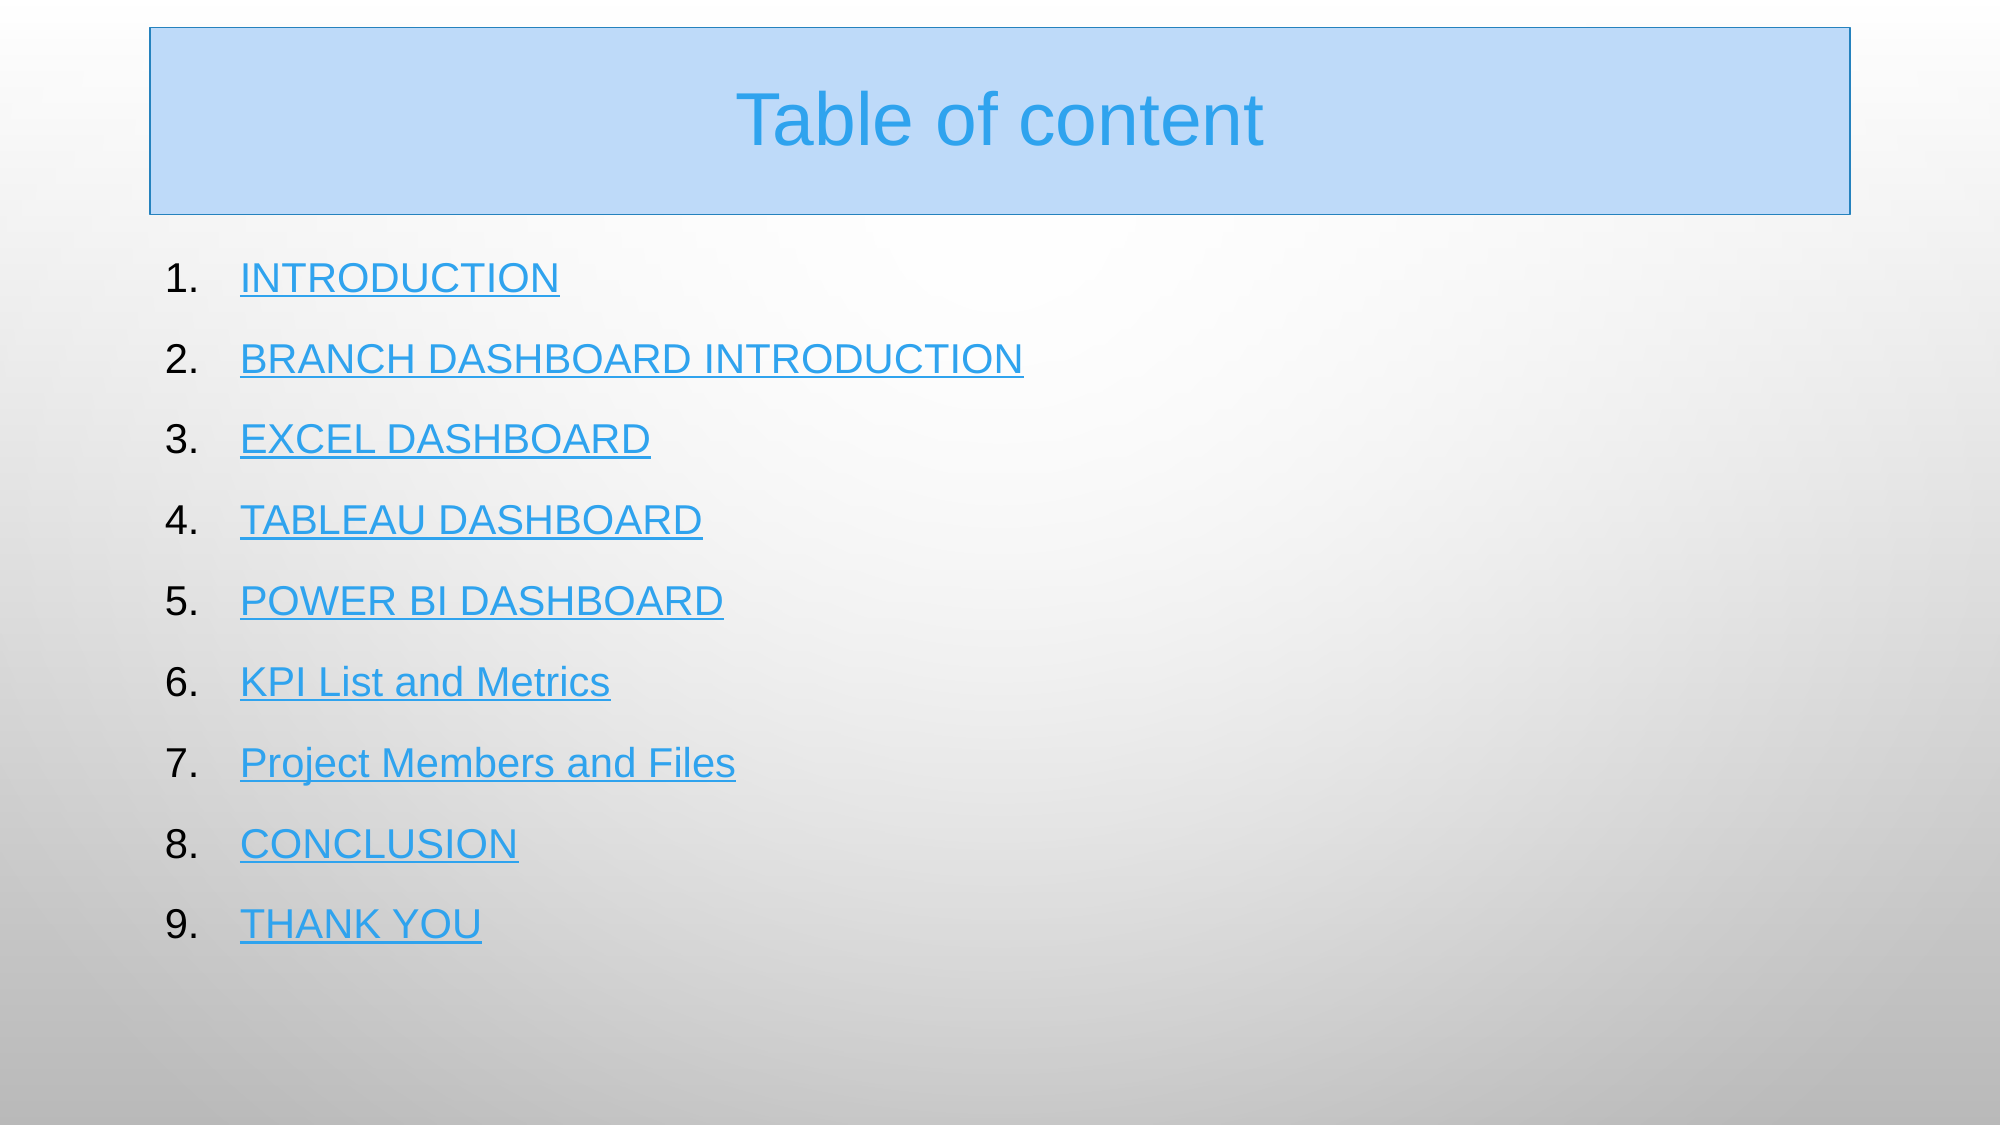

# Table of content
INTRODUCTION
BRANCH DASHBOARD INTRODUCTION
EXCEL DASHBOARD
TABLEAU DASHBOARD
POWER BI DASHBOARD
KPI List and Metrics
Project Members and Files
CONCLUSION
THANK YOU